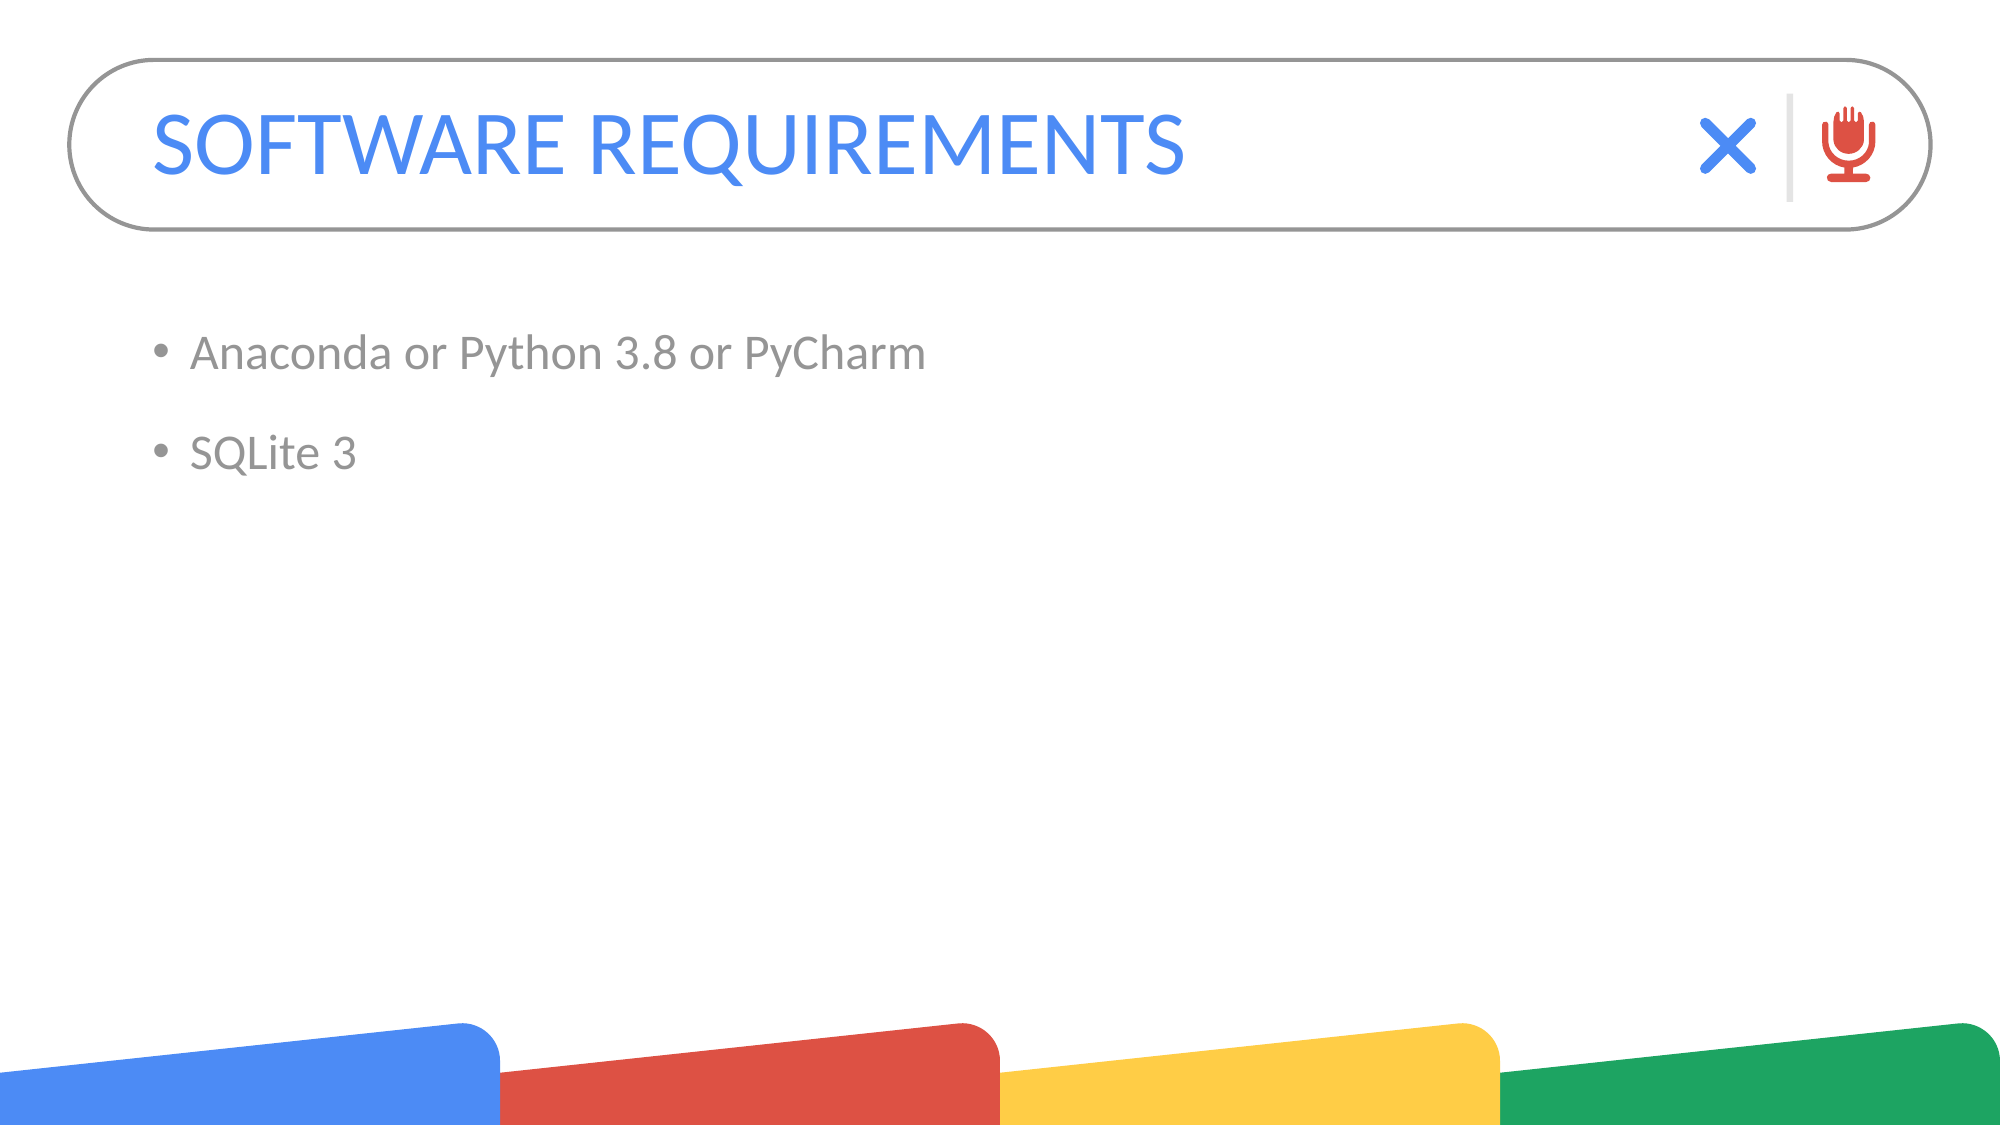

# SOFTWARE REQUIREMENTS
Anaconda or Python 3.8 or PyCharm
SQLite 3